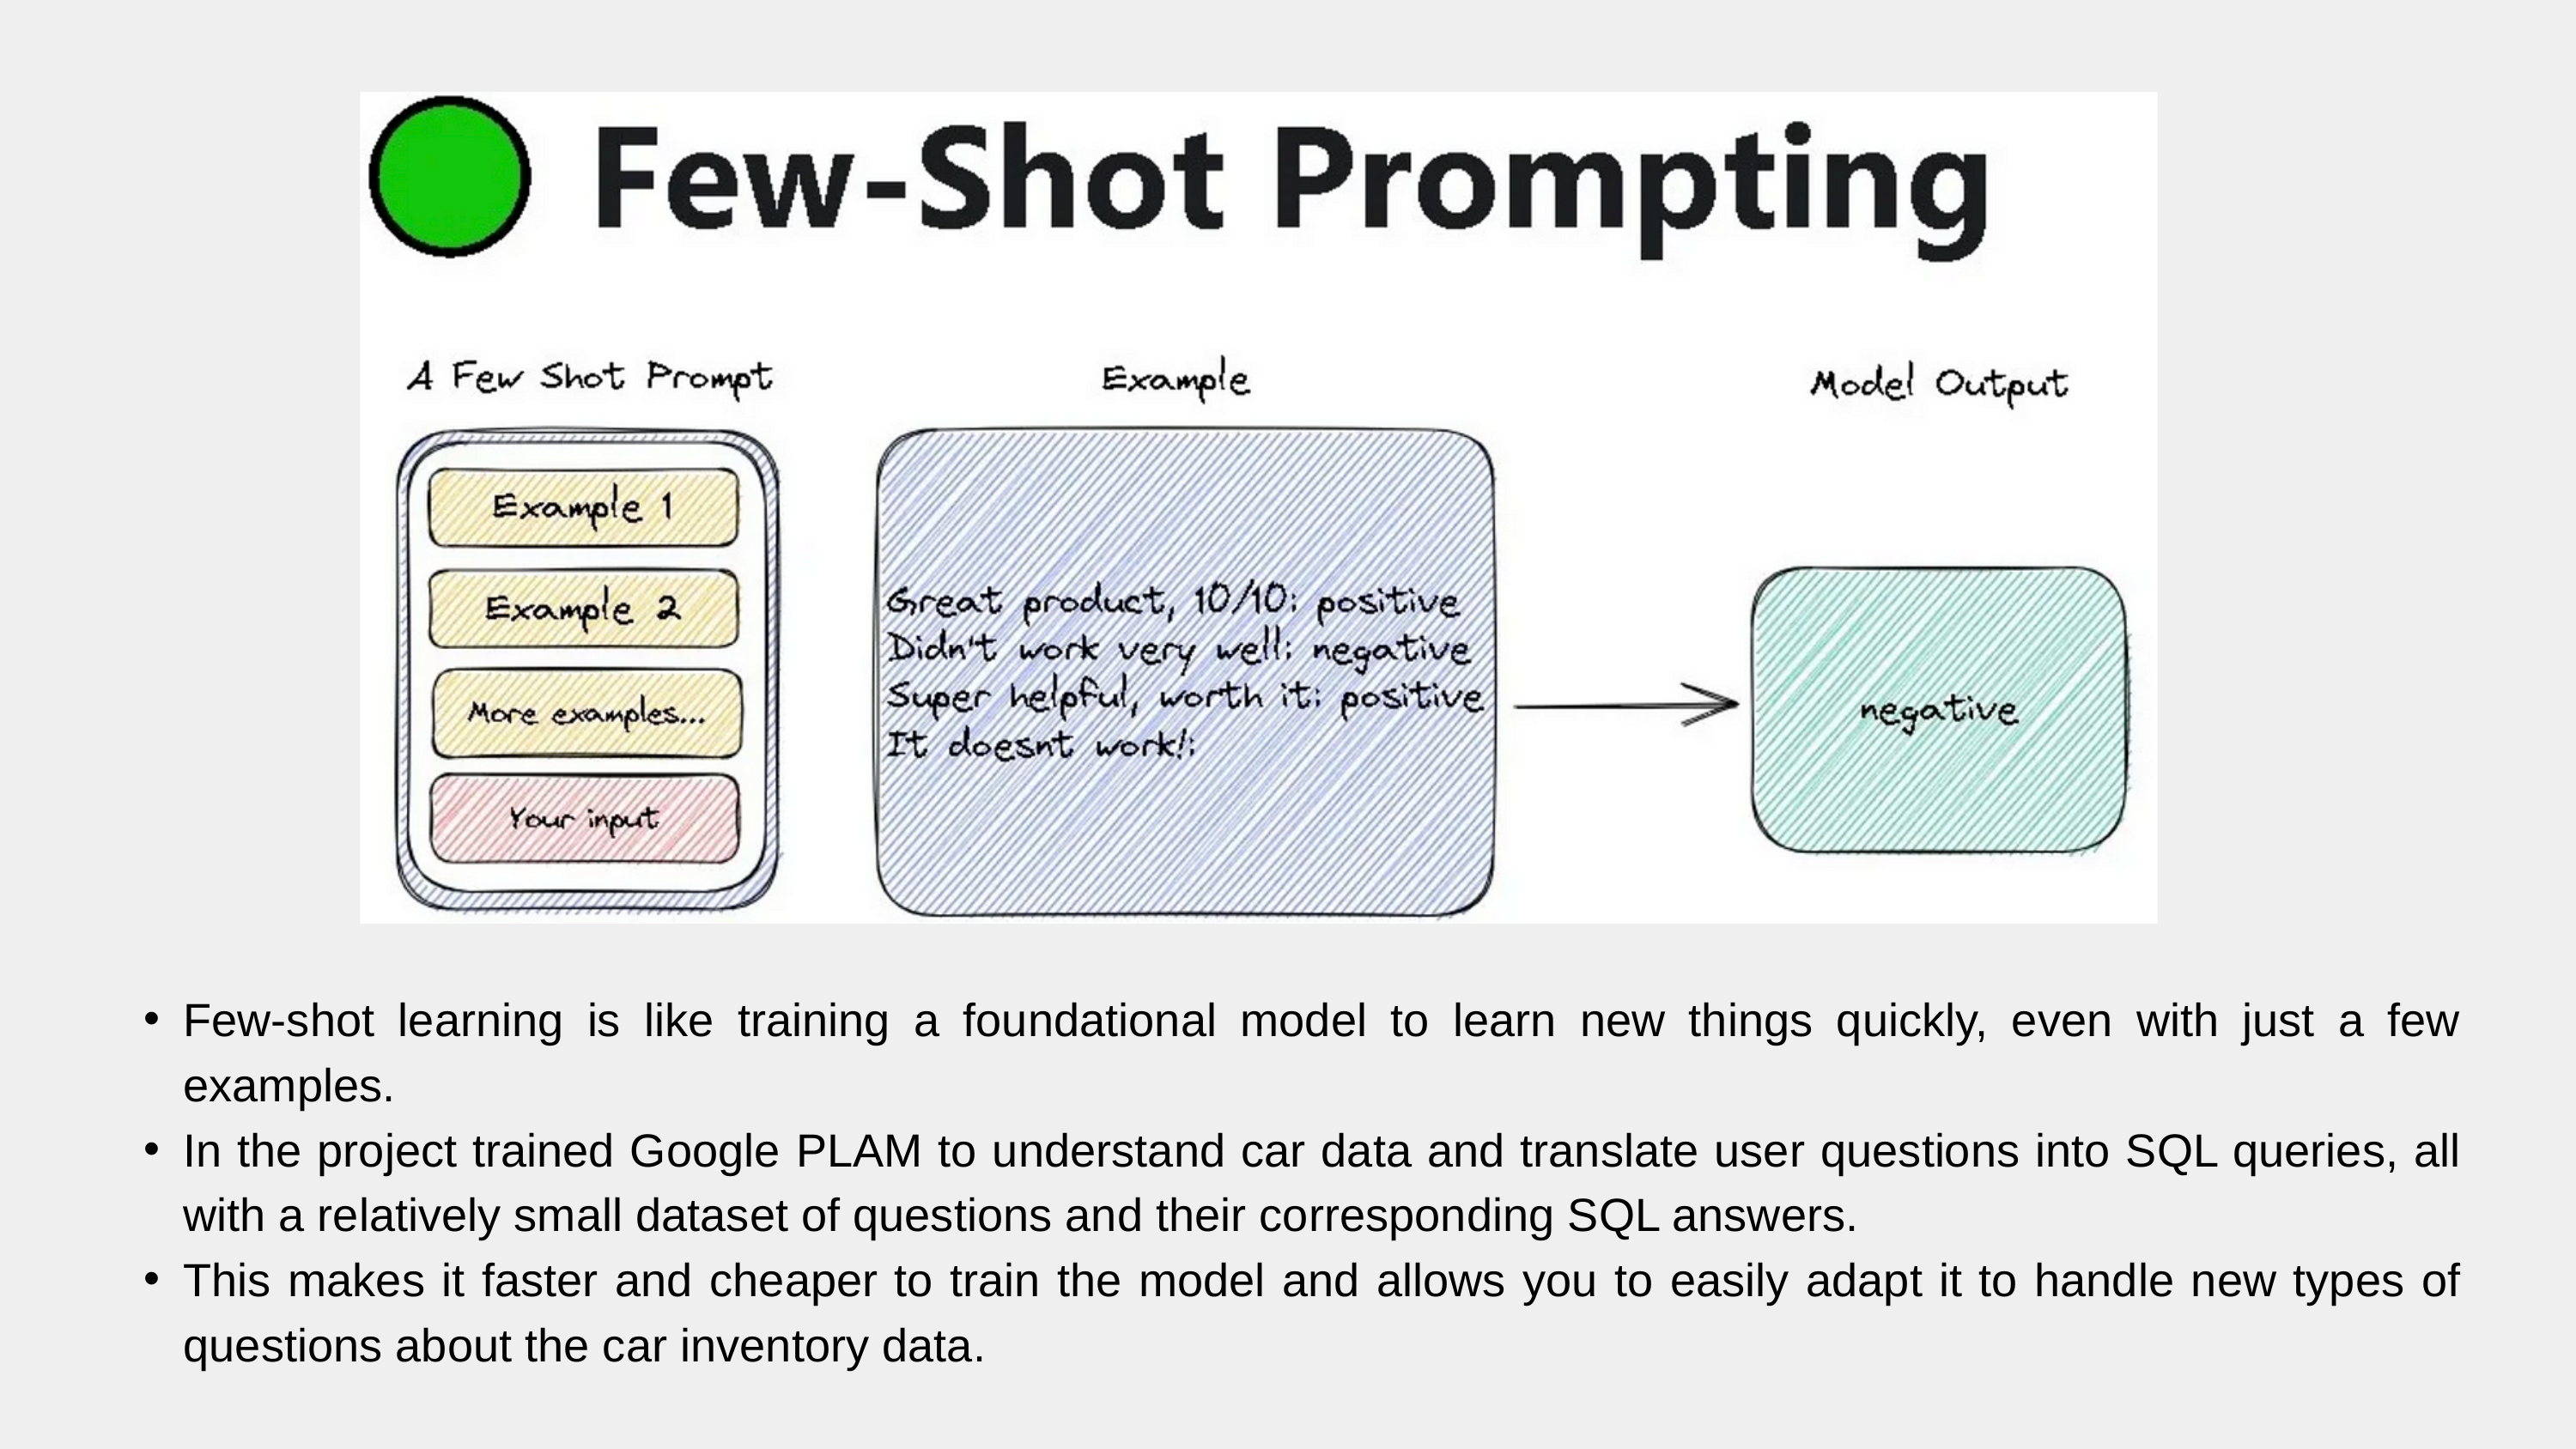

Few-shot learning is like training a foundational model to learn new things quickly, even with just a few examples.
In the project trained Google PLAM to understand car data and translate user questions into SQL queries, all with a relatively small dataset of questions and their corresponding SQL answers.
This makes it faster and cheaper to train the model and allows you to easily adapt it to handle new types of questions about the car inventory data.